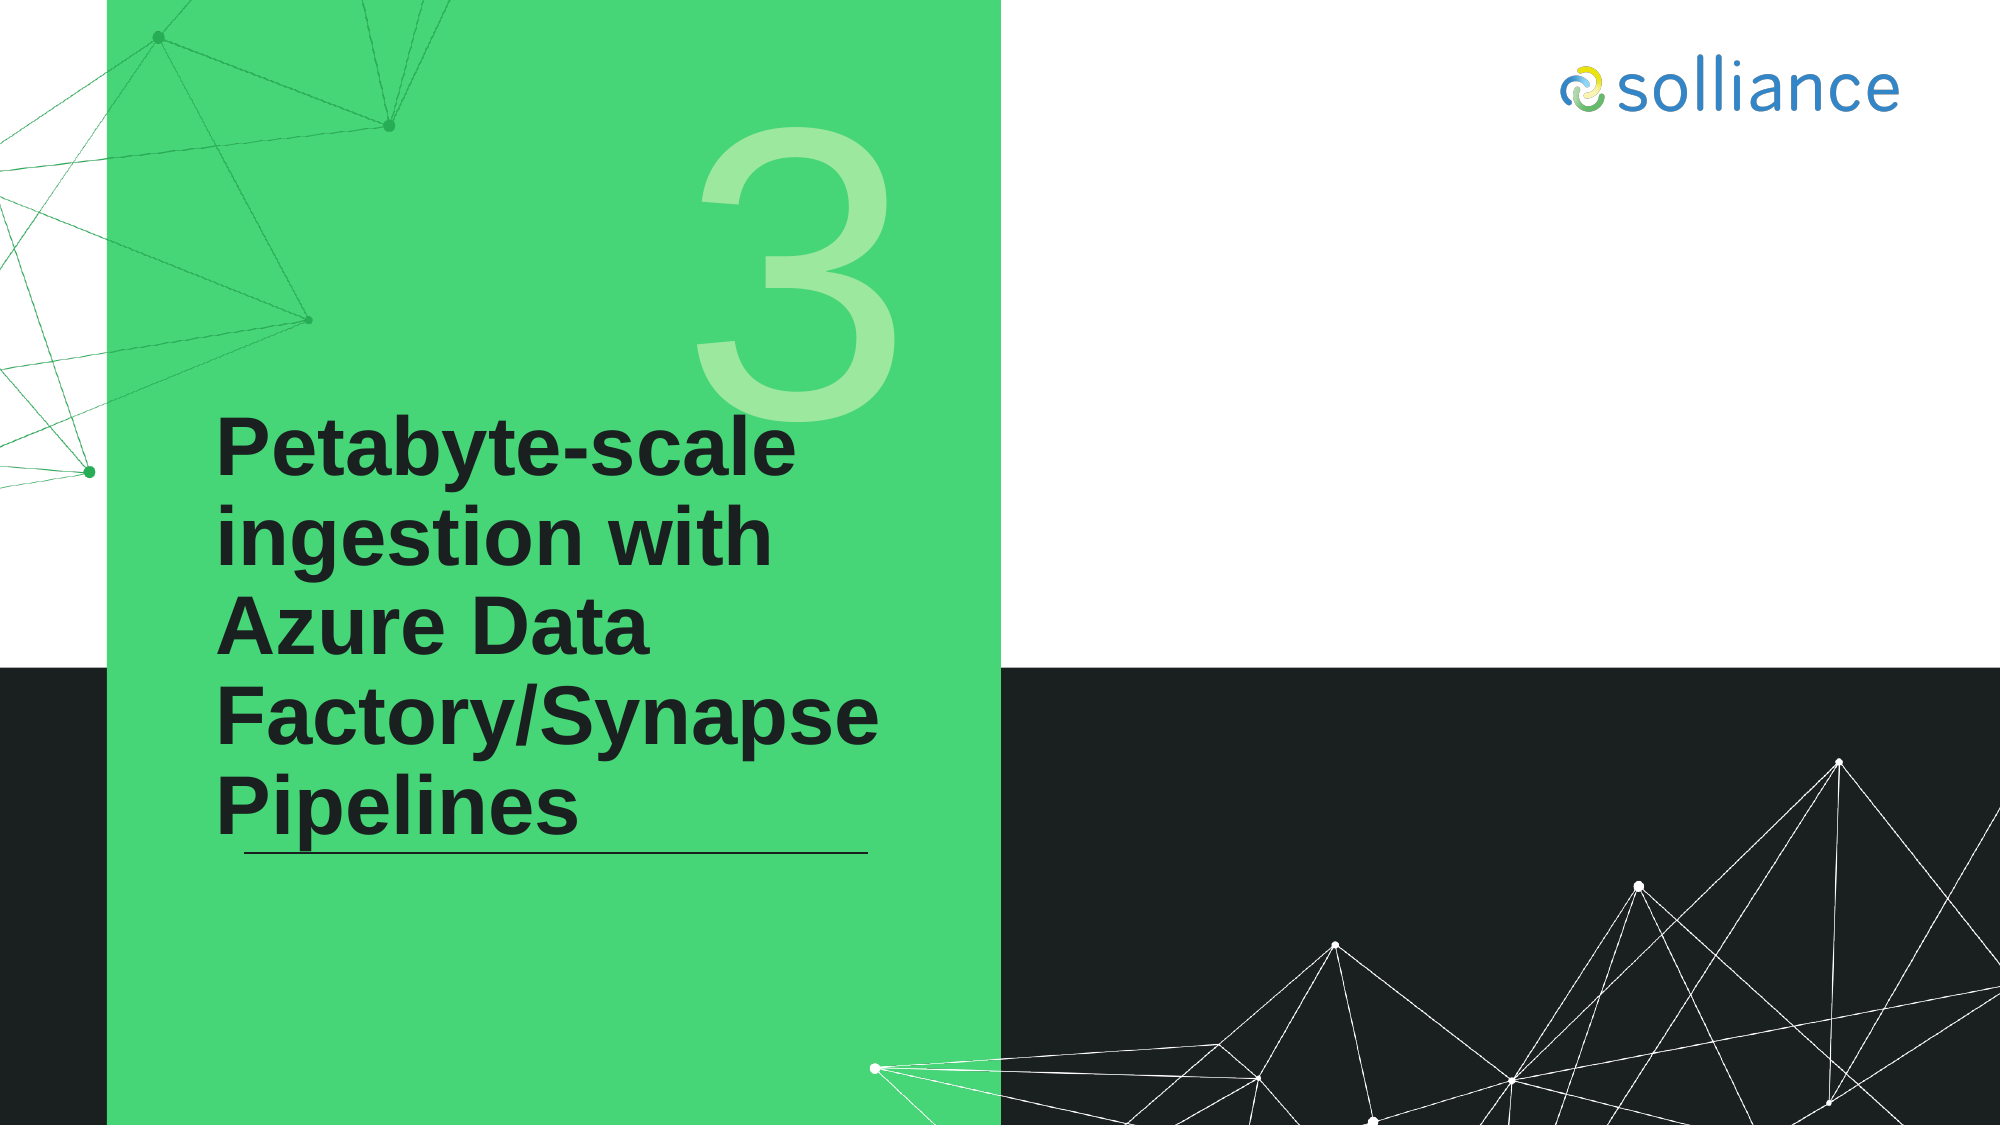

3
# Petabyte-scale ingestion with Azure Data Factory/Synapse Pipelines